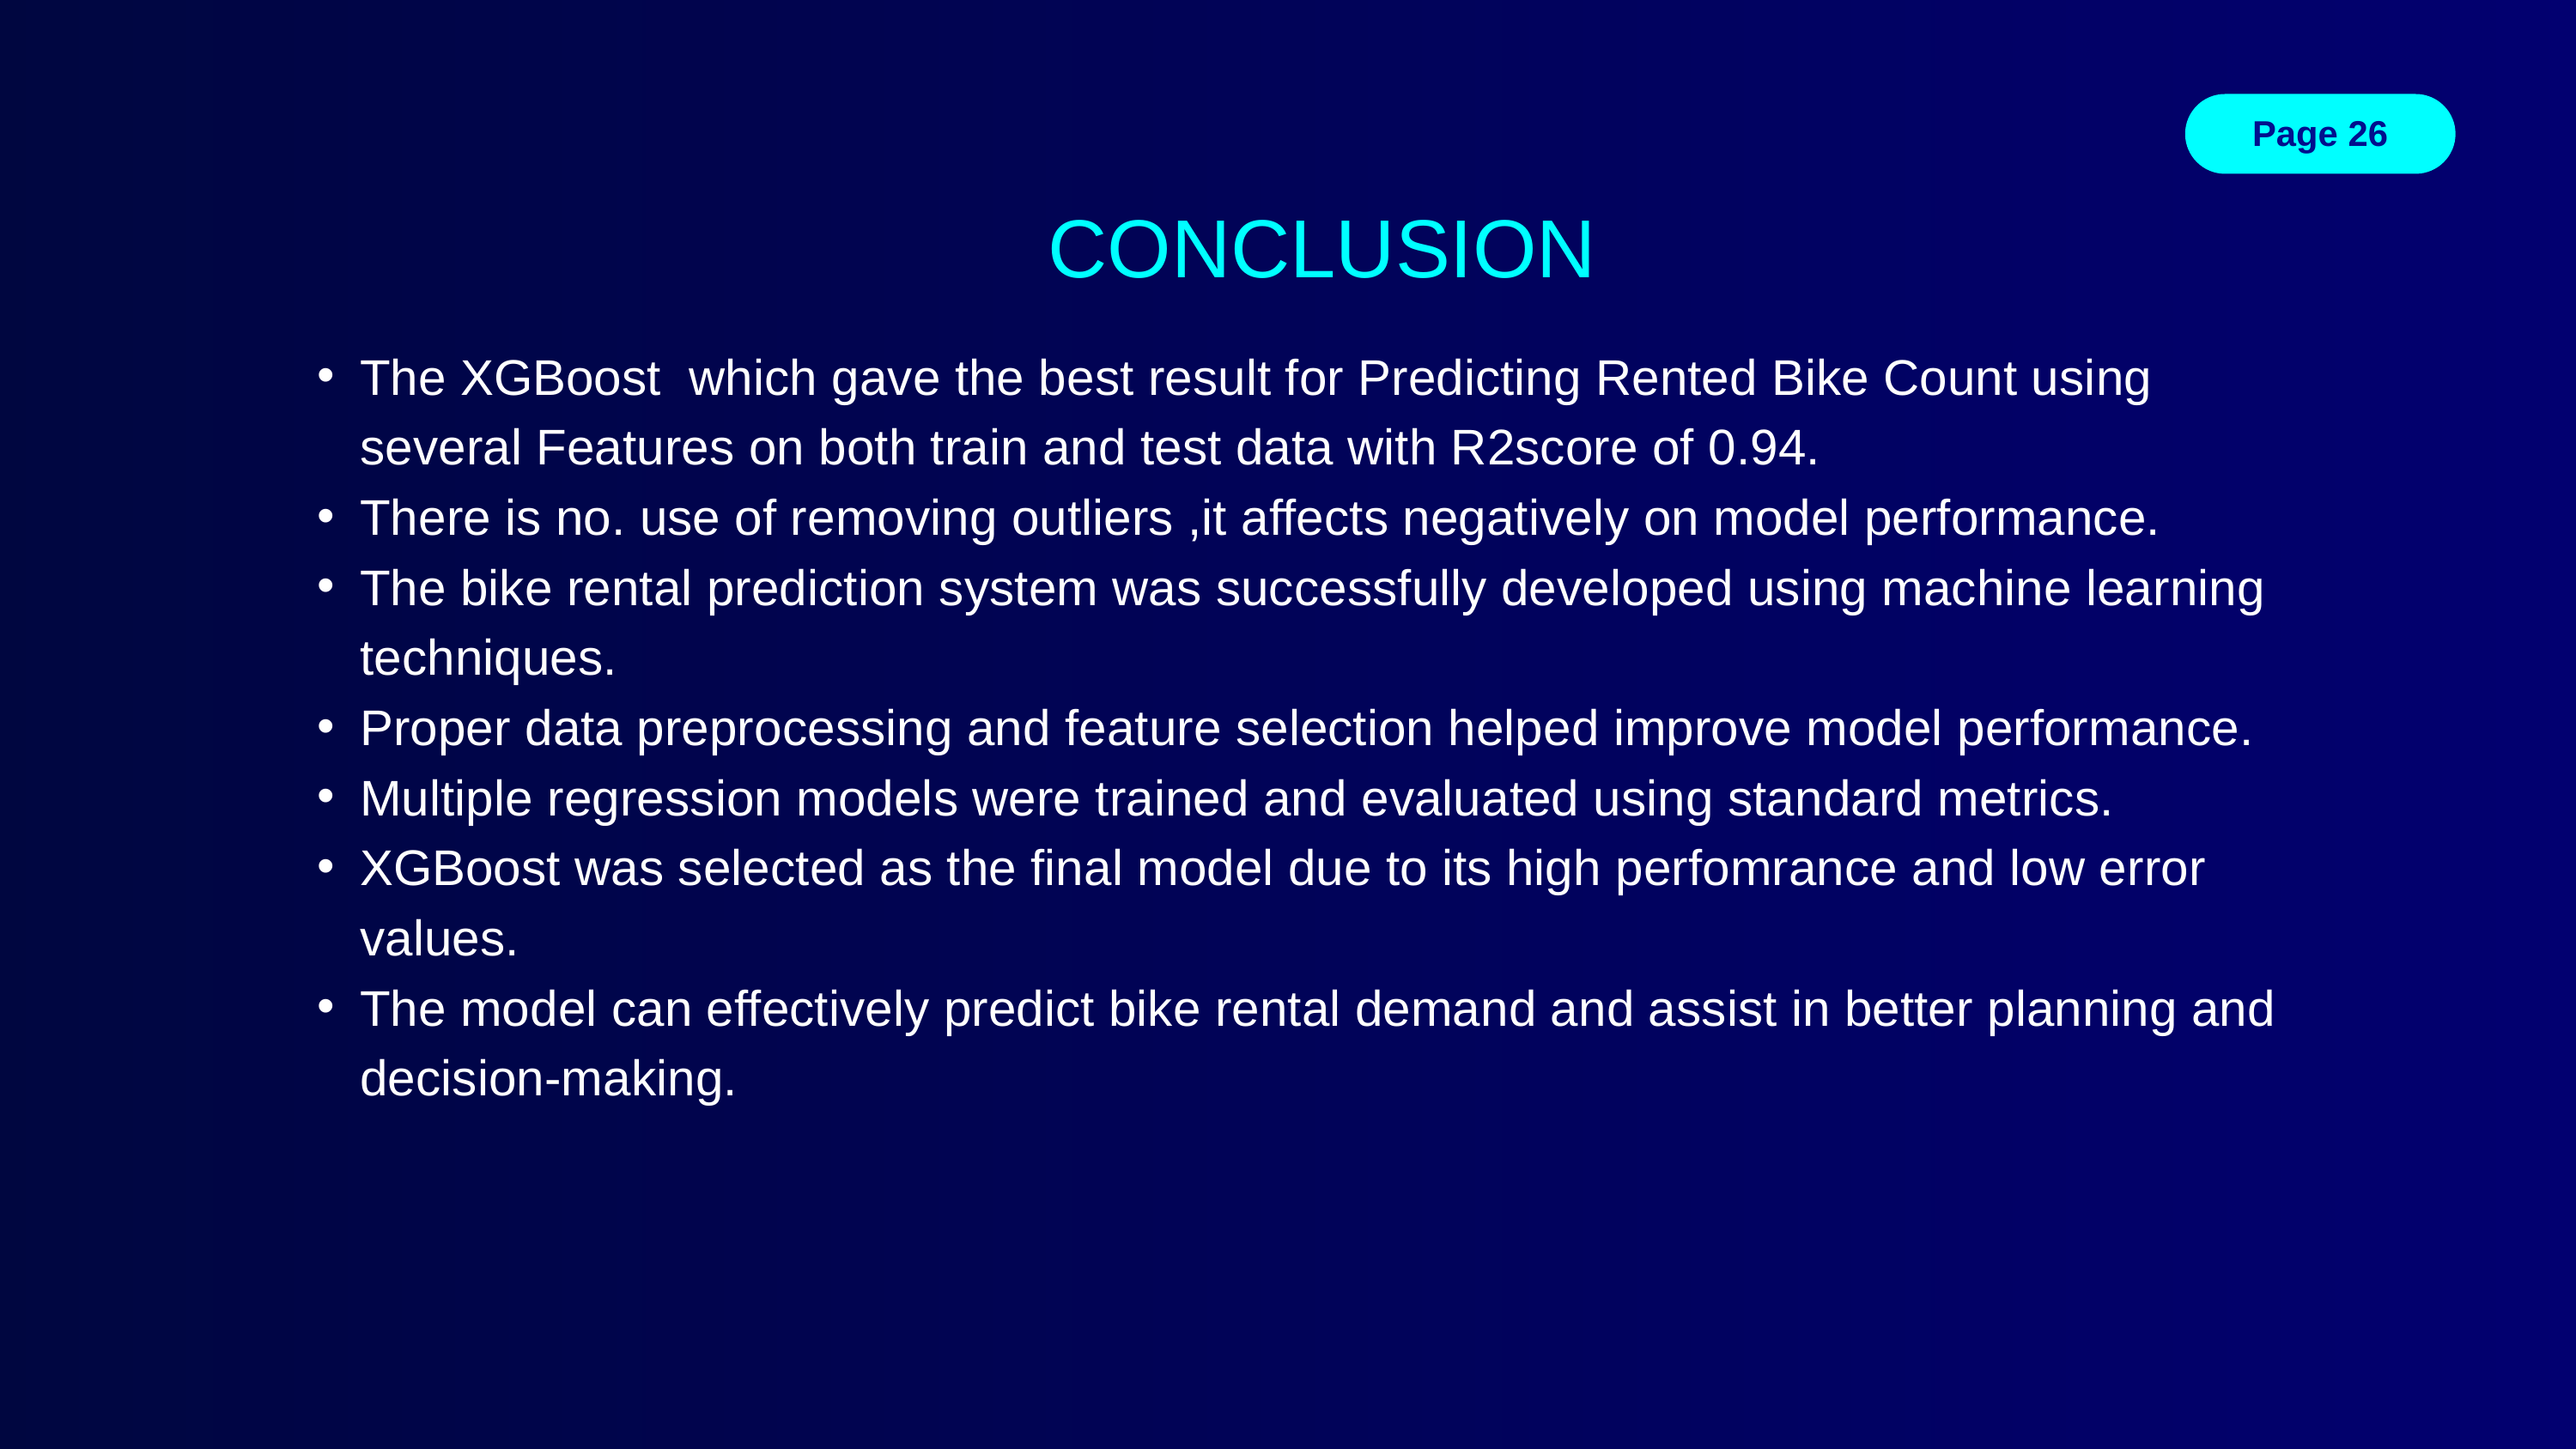

Page 26
CONCLUSION
The XGBoost  which gave the best result for Predicting Rented Bike Count using several Features on both train and test data with R2score of 0.94.
There is no. use of removing outliers ,it affects negatively on model performance.
The bike rental prediction system was successfully developed using machine learning techniques.
Proper data preprocessing and feature selection helped improve model performance.
Multiple regression models were trained and evaluated using standard metrics.
XGBoost was selected as the final model due to its high perfomrance and low error values.
The model can effectively predict bike rental demand and assist in better planning and decision-making.